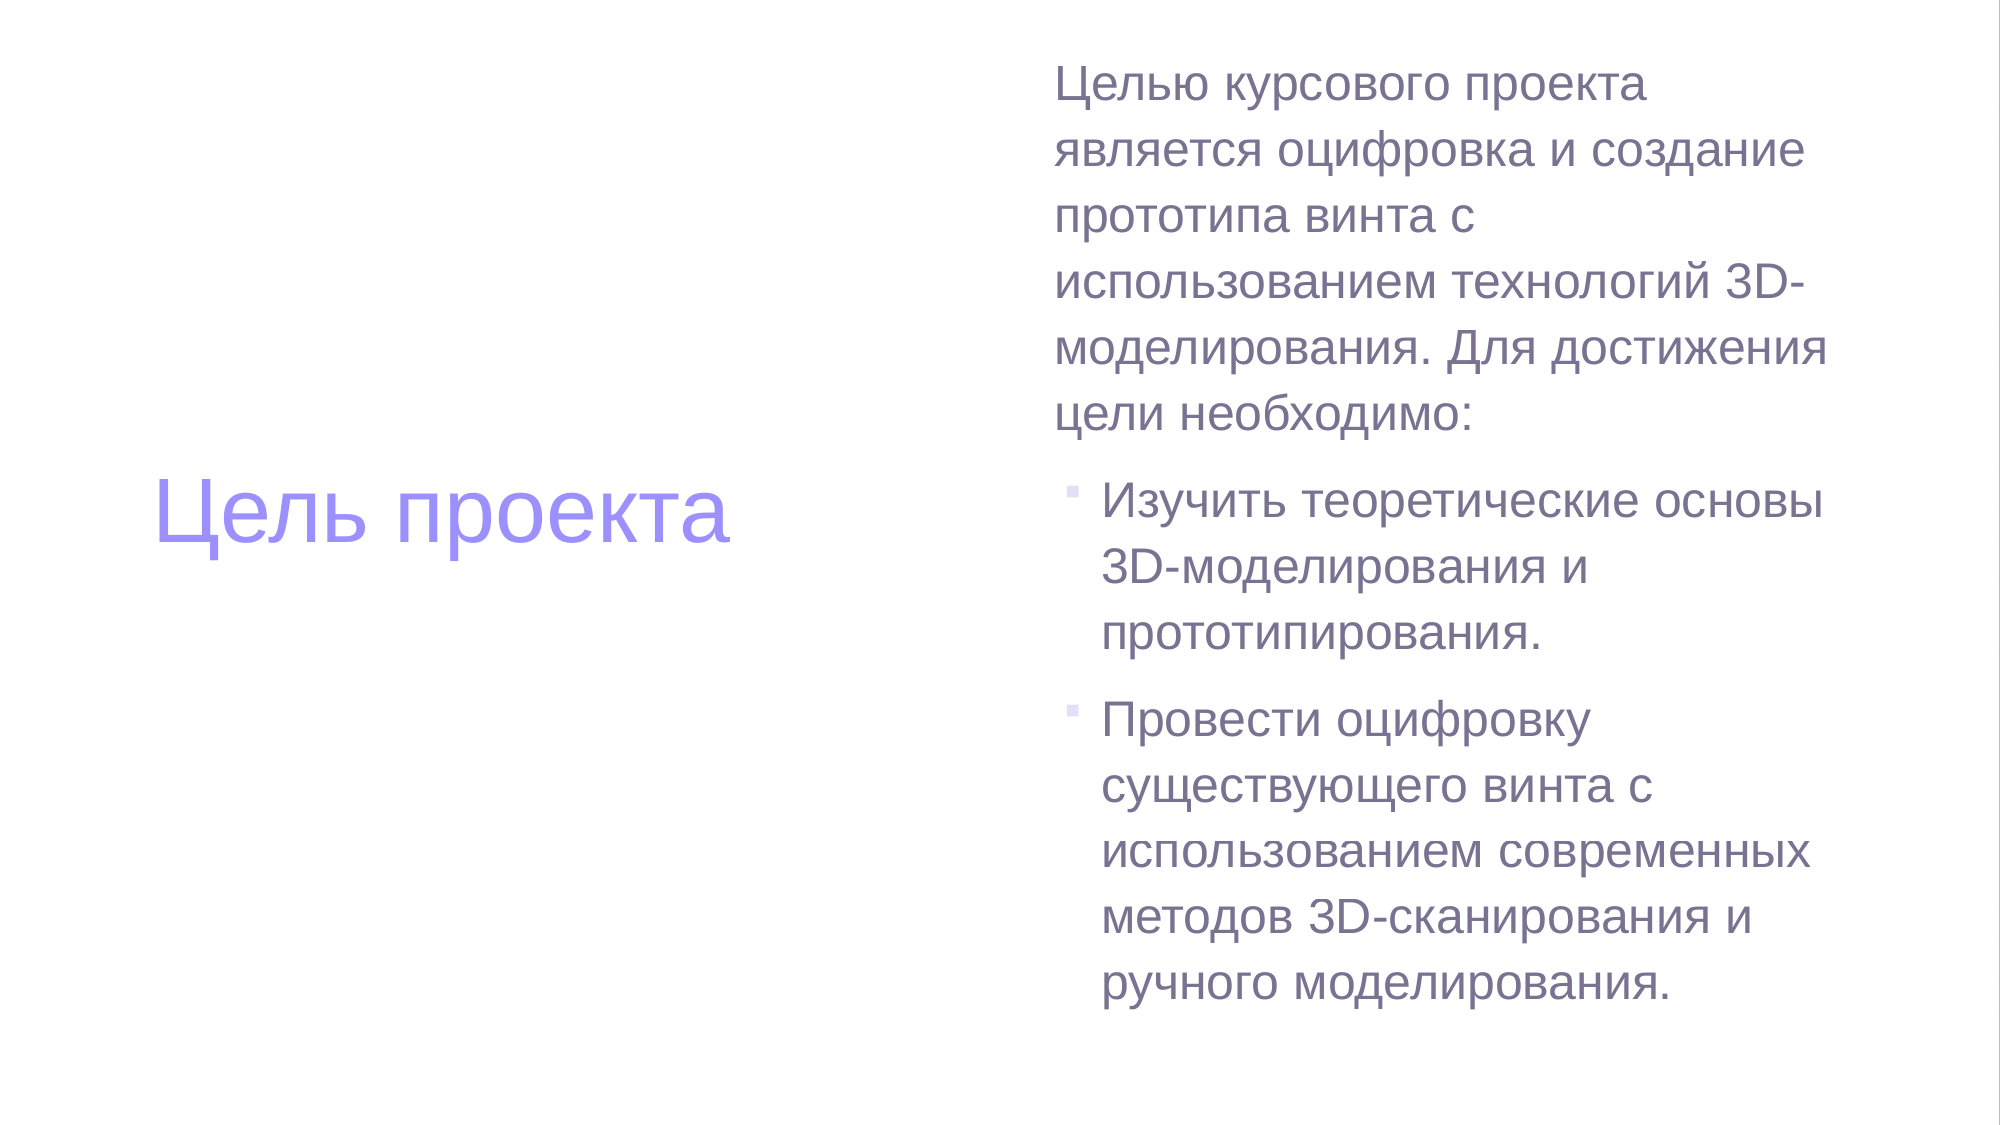

# Цель проекта

Целью курсового проекта является оцифровка и создание прототипа винта с использованием технологий 3D-моделирования. Для достижения цели необходимо:
Изучить теоретические основы 3D-моделирования и прототипирования.
Провести оцифровку существующего винта с использованием современных методов 3D-сканирования и ручного моделирования.